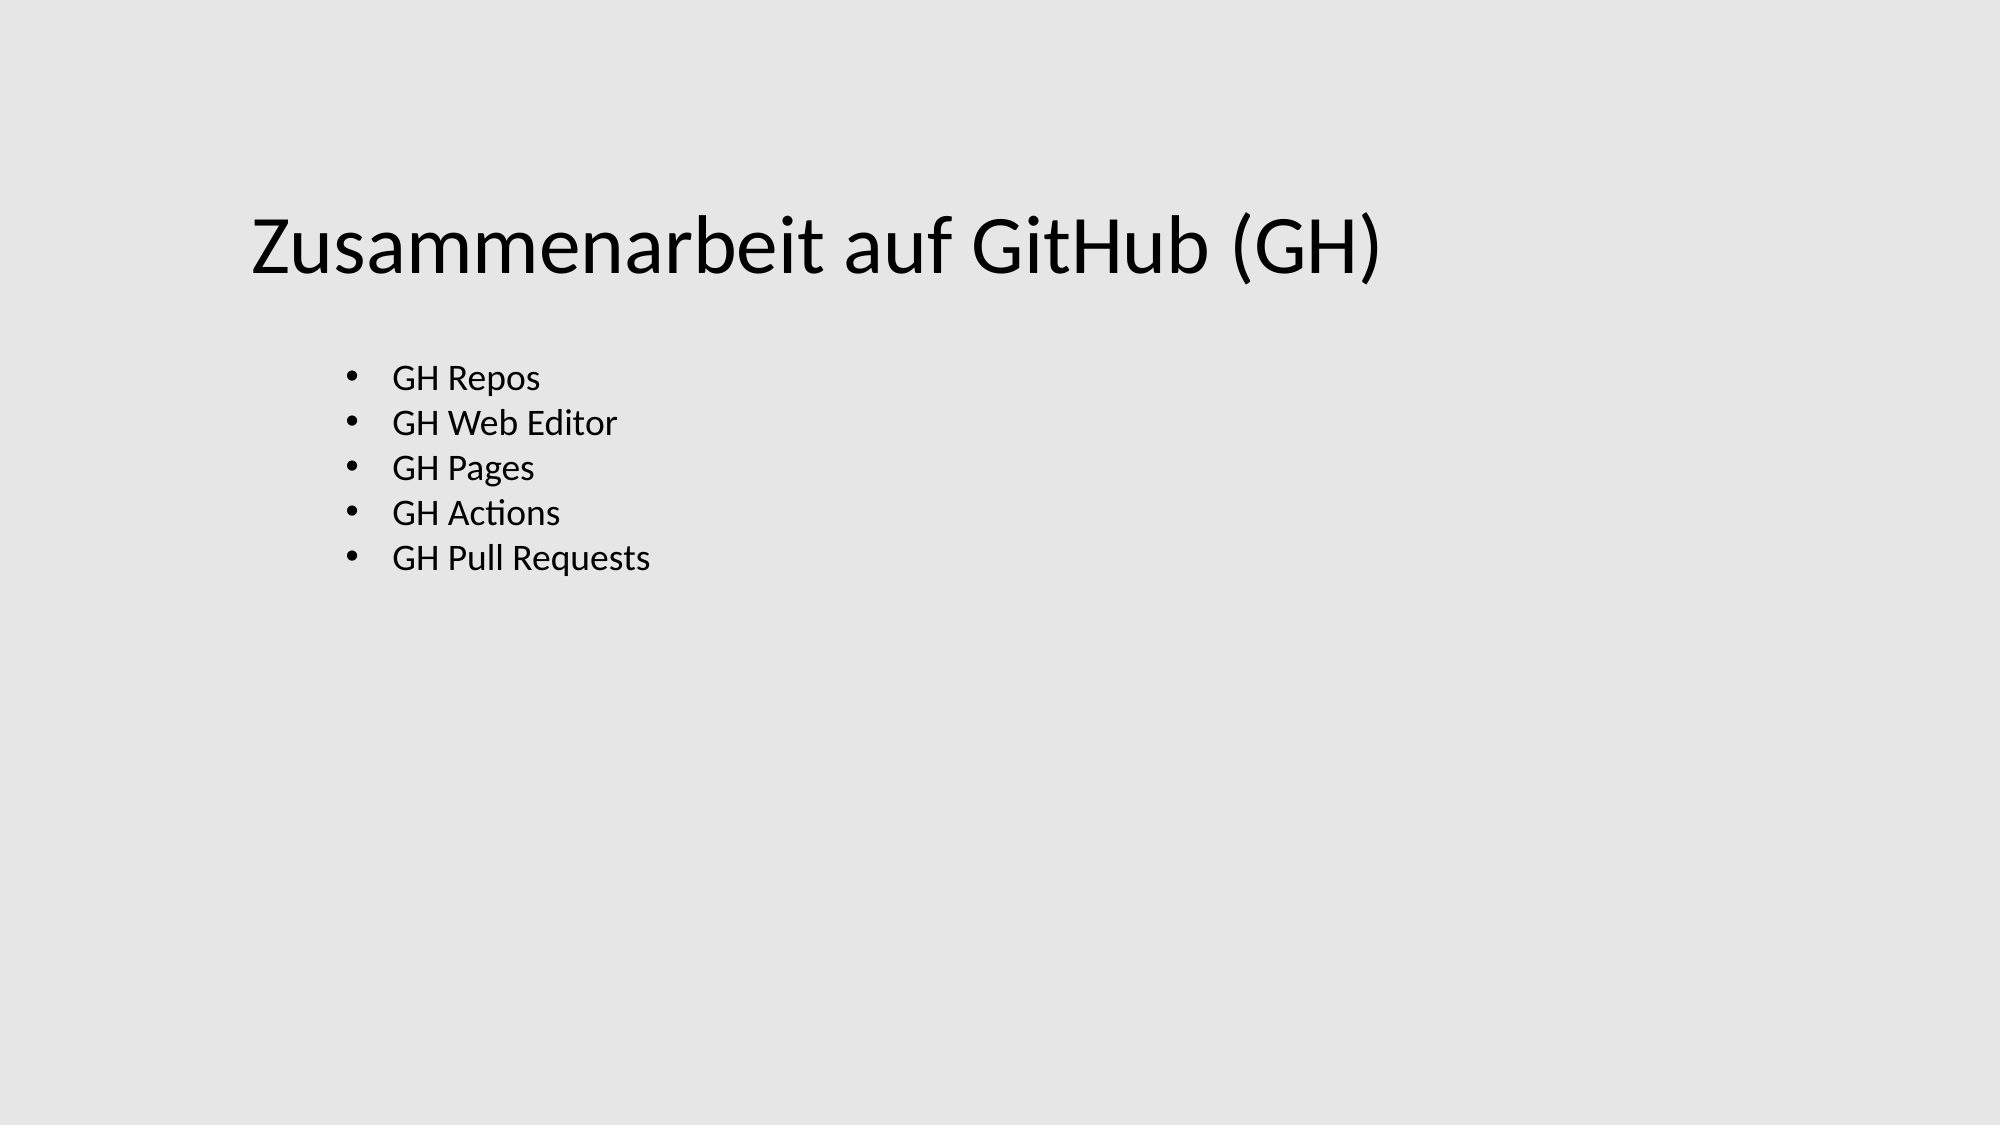

Zusammenarbeit auf GitHub (GH)
GH Repos
GH Web Editor
GH Pages
GH Actions
GH Pull Requests